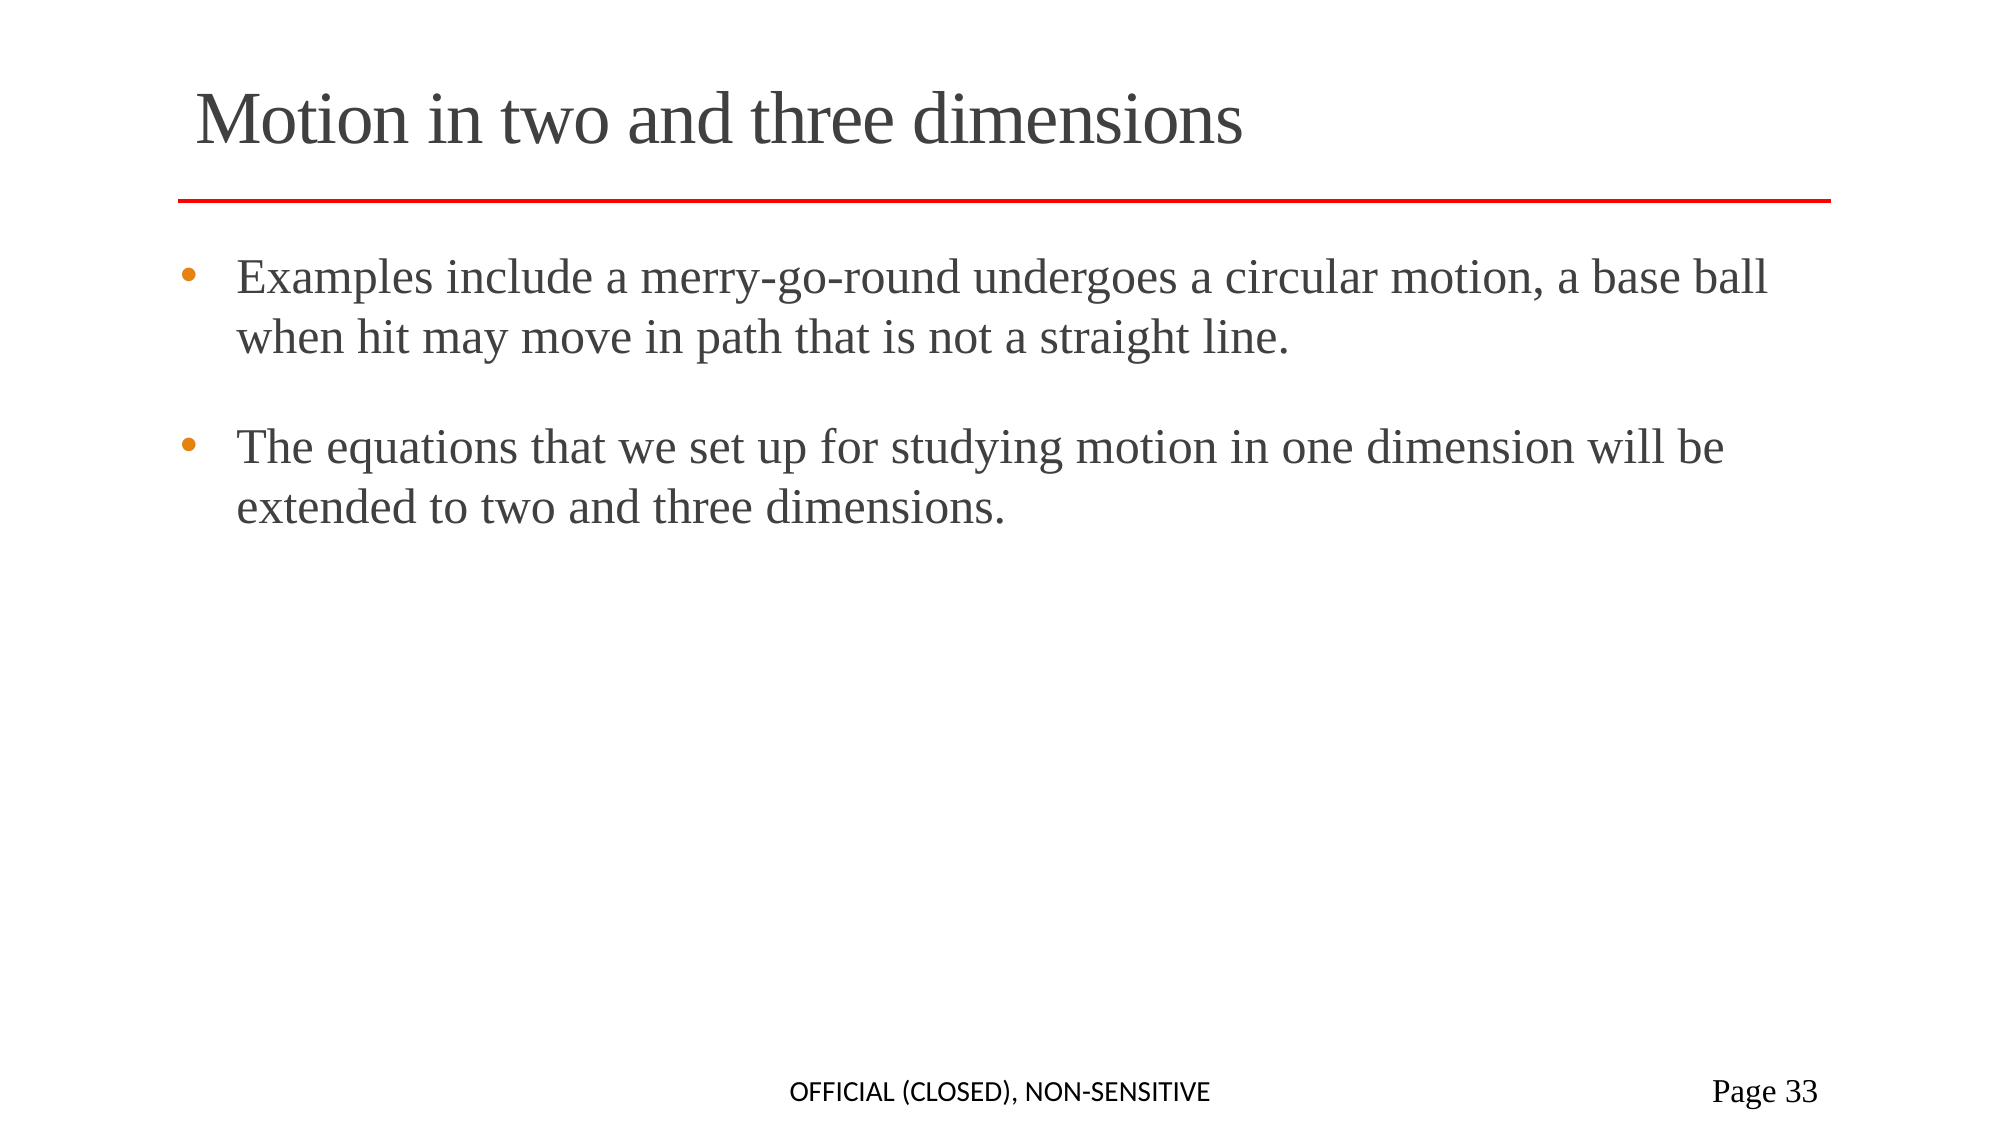

# Motion in two and three dimensions
Examples include a merry-go-round undergoes a circular motion, a base ball when hit may move in path that is not a straight line.
The equations that we set up for studying motion in one dimension will be extended to two and three dimensions.

Official (Closed), Non-sensitive
 Page 33